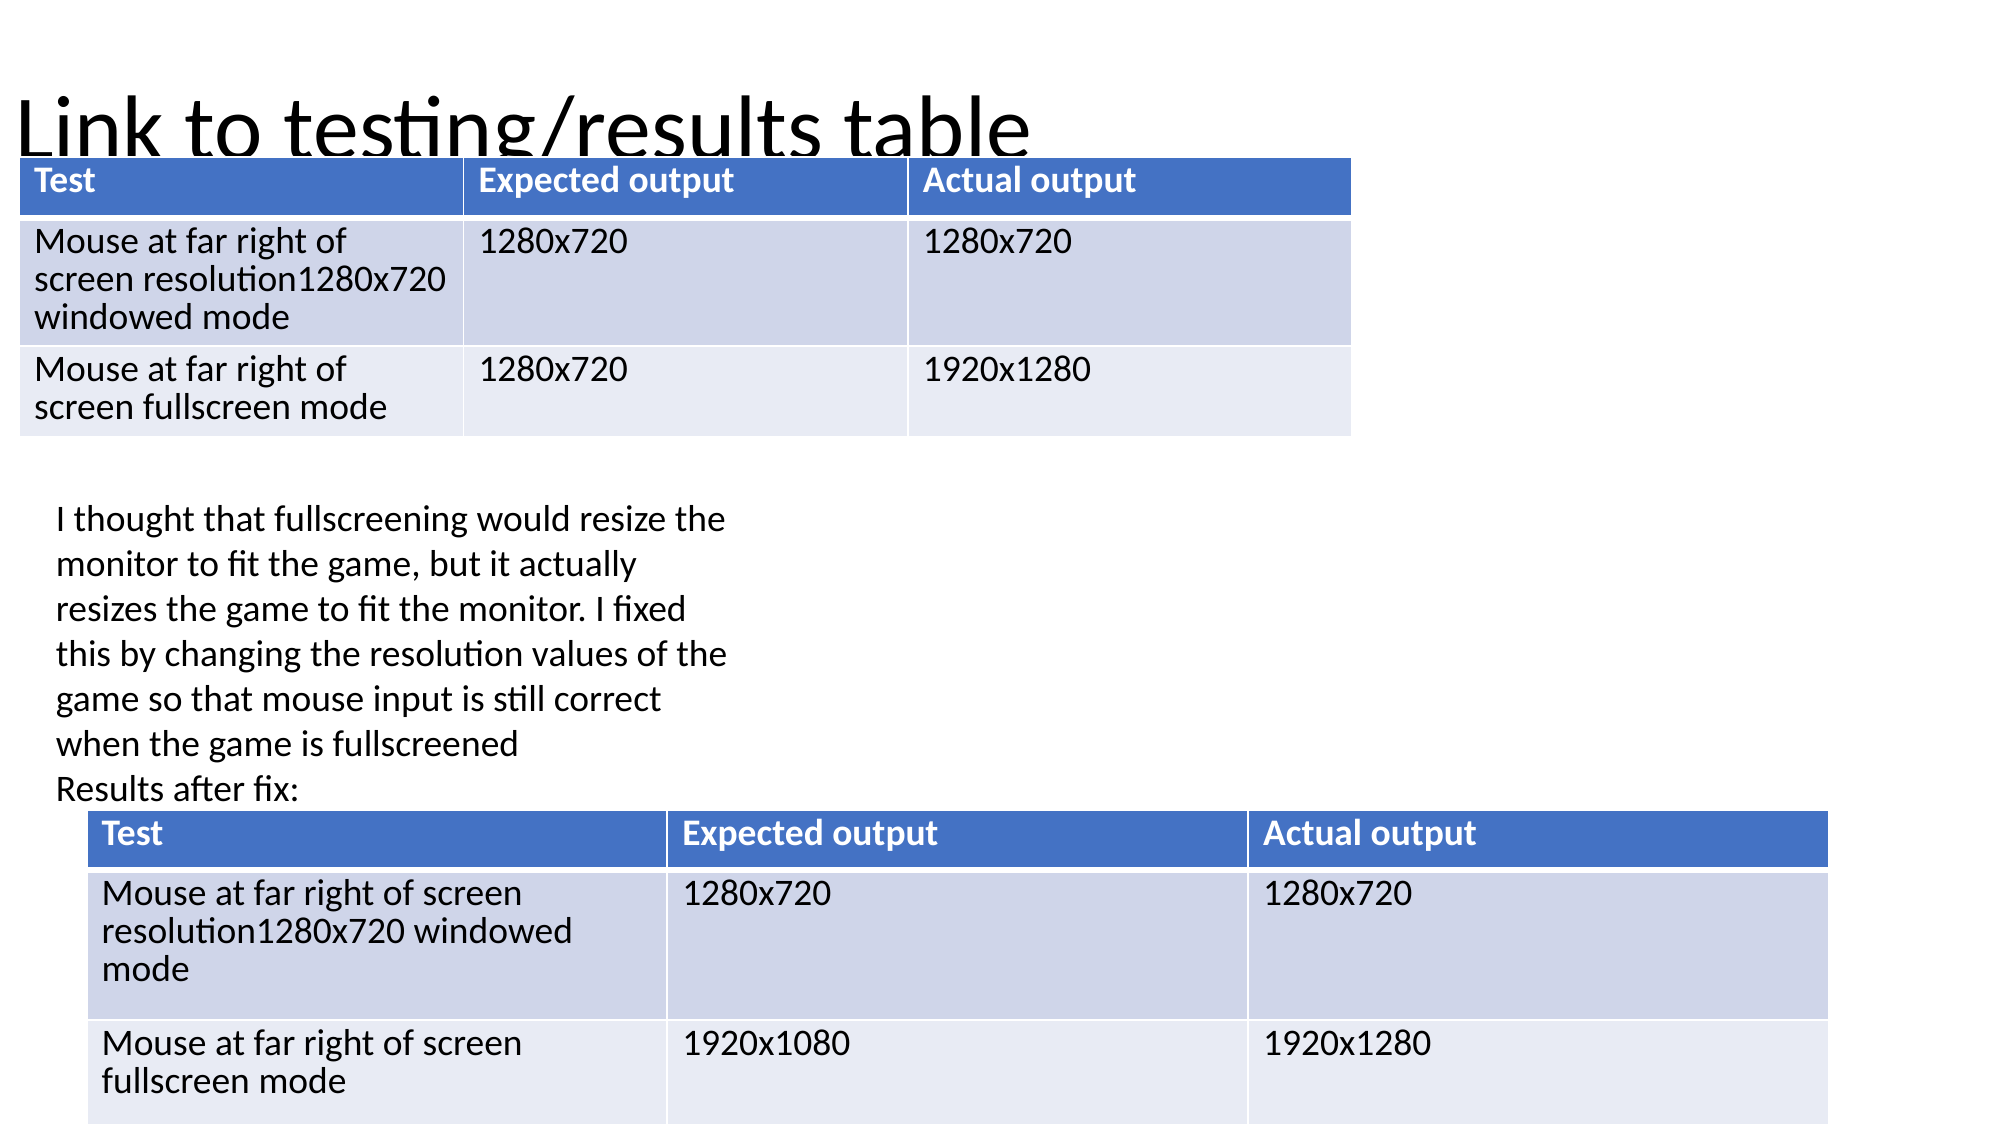

# Link to testing/results table
| Test | Expected output | Actual output |
| --- | --- | --- |
| Mouse at far right of screen resolution1280x720 windowed mode | 1280x720 | 1280x720 |
| Mouse at far right of screen fullscreen mode | 1280x720 | 1920x1280 |
I thought that fullscreening would resize the monitor to fit the game, but it actually resizes the game to fit the monitor. I fixed this by changing the resolution values of the game so that mouse input is still correct when the game is fullscreened
Results after fix:
| Test | Expected output | Actual output |
| --- | --- | --- |
| Mouse at far right of screen resolution1280x720 windowed mode | 1280x720 | 1280x720 |
| Mouse at far right of screen fullscreen mode | 1920x1080 | 1920x1280 |